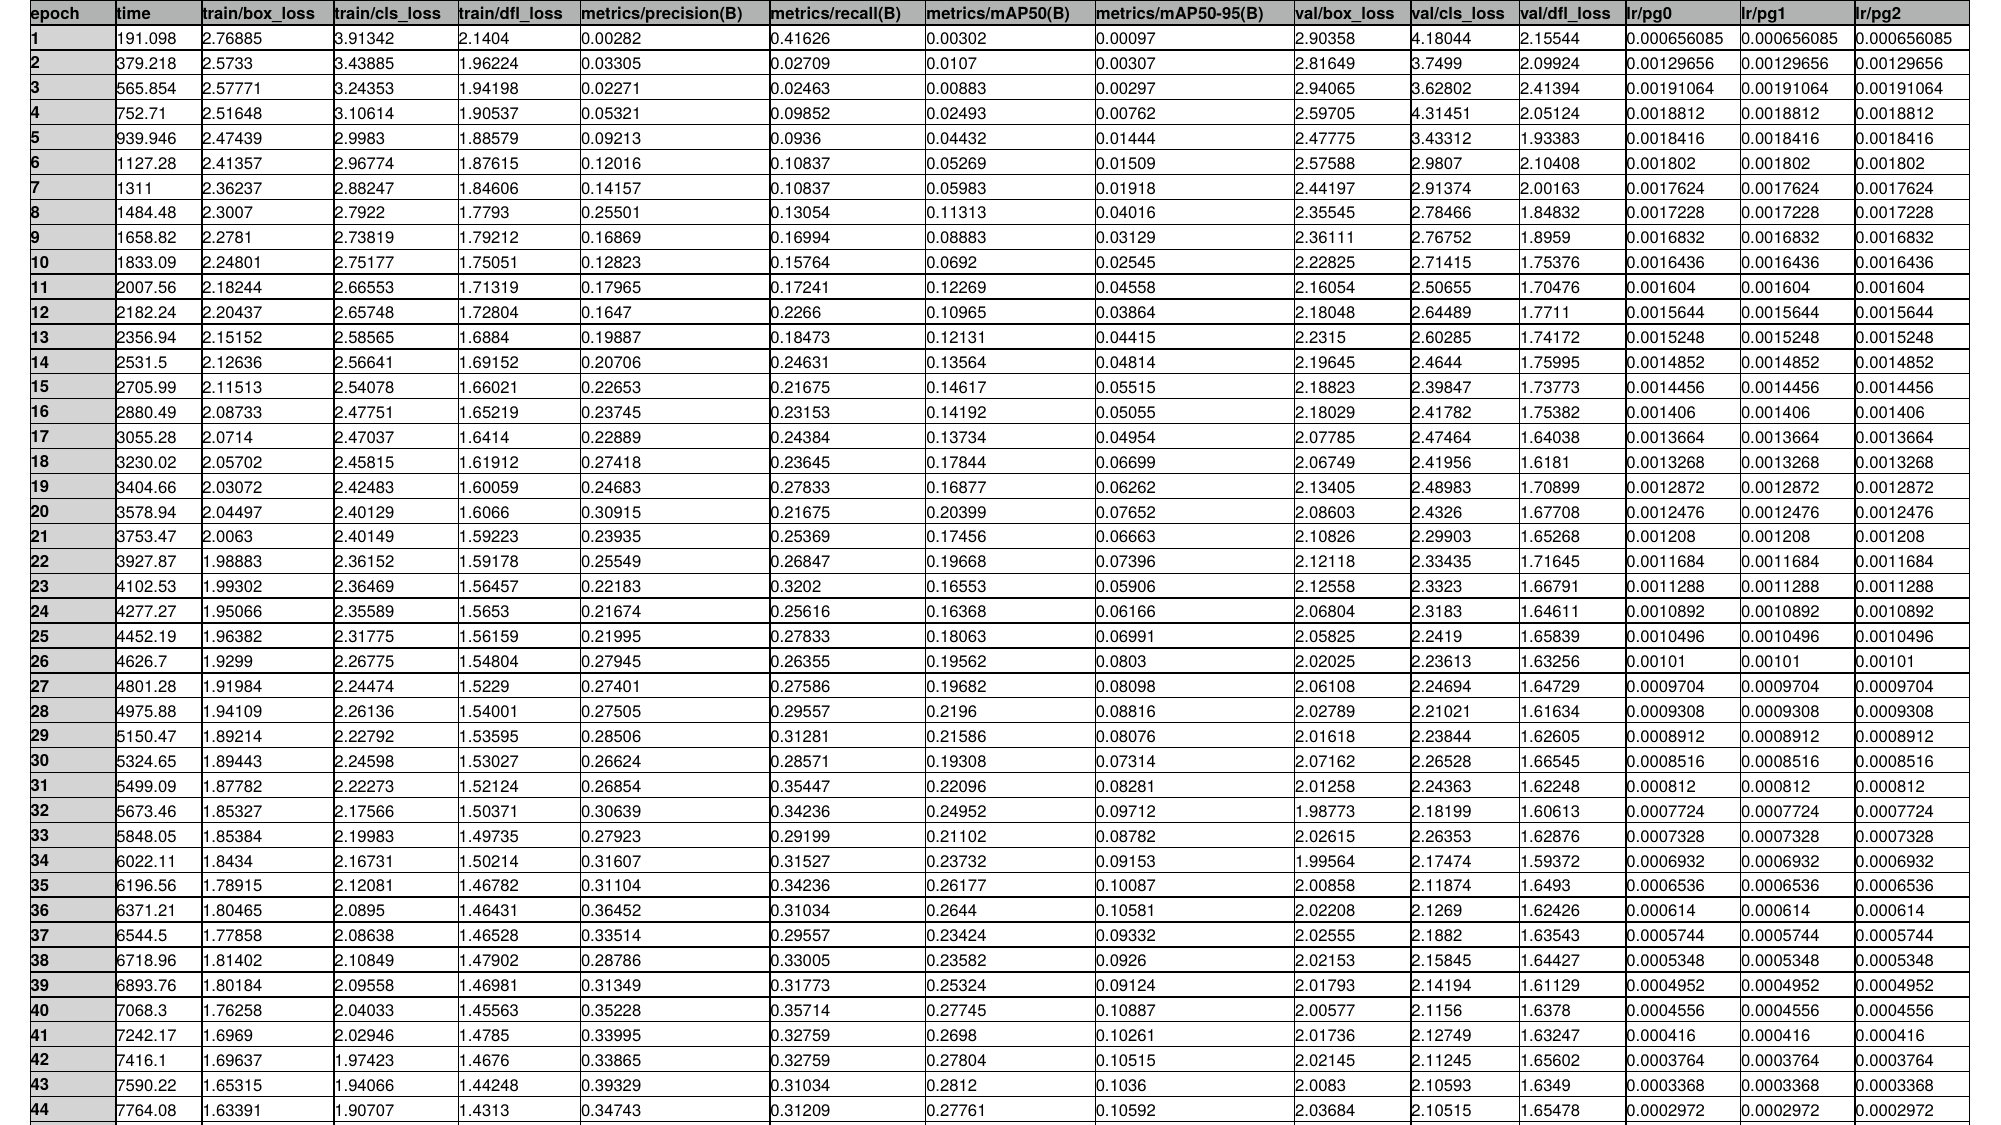

| epoch | time | train/box\_loss | train/cls\_loss | train/dfl\_loss | metrics/precision(B) | metrics/recall(B) | metrics/mAP50(B) | metrics/mAP50-95(B) | val/box\_loss | val/cls\_loss | val/dfl\_loss | lr/pg0 | lr/pg1 | lr/pg2 |
| --- | --- | --- | --- | --- | --- | --- | --- | --- | --- | --- | --- | --- | --- | --- |
| 1 | 191.098 | 2.76885 | 3.91342 | 2.1404 | 0.00282 | 0.41626 | 0.00302 | 0.00097 | 2.90358 | 4.18044 | 2.15544 | 0.000656085 | 0.000656085 | 0.000656085 |
| 2 | 379.218 | 2.5733 | 3.43885 | 1.96224 | 0.03305 | 0.02709 | 0.0107 | 0.00307 | 2.81649 | 3.7499 | 2.09924 | 0.00129656 | 0.00129656 | 0.00129656 |
| 3 | 565.854 | 2.57771 | 3.24353 | 1.94198 | 0.02271 | 0.02463 | 0.00883 | 0.00297 | 2.94065 | 3.62802 | 2.41394 | 0.00191064 | 0.00191064 | 0.00191064 |
| 4 | 752.71 | 2.51648 | 3.10614 | 1.90537 | 0.05321 | 0.09852 | 0.02493 | 0.00762 | 2.59705 | 4.31451 | 2.05124 | 0.0018812 | 0.0018812 | 0.0018812 |
| 5 | 939.946 | 2.47439 | 2.9983 | 1.88579 | 0.09213 | 0.0936 | 0.04432 | 0.01444 | 2.47775 | 3.43312 | 1.93383 | 0.0018416 | 0.0018416 | 0.0018416 |
| 6 | 1127.28 | 2.41357 | 2.96774 | 1.87615 | 0.12016 | 0.10837 | 0.05269 | 0.01509 | 2.57588 | 2.9807 | 2.10408 | 0.001802 | 0.001802 | 0.001802 |
| 7 | 1311 | 2.36237 | 2.88247 | 1.84606 | 0.14157 | 0.10837 | 0.05983 | 0.01918 | 2.44197 | 2.91374 | 2.00163 | 0.0017624 | 0.0017624 | 0.0017624 |
| 8 | 1484.48 | 2.3007 | 2.7922 | 1.7793 | 0.25501 | 0.13054 | 0.11313 | 0.04016 | 2.35545 | 2.78466 | 1.84832 | 0.0017228 | 0.0017228 | 0.0017228 |
| 9 | 1658.82 | 2.2781 | 2.73819 | 1.79212 | 0.16869 | 0.16994 | 0.08883 | 0.03129 | 2.36111 | 2.76752 | 1.8959 | 0.0016832 | 0.0016832 | 0.0016832 |
| 10 | 1833.09 | 2.24801 | 2.75177 | 1.75051 | 0.12823 | 0.15764 | 0.0692 | 0.02545 | 2.22825 | 2.71415 | 1.75376 | 0.0016436 | 0.0016436 | 0.0016436 |
| 11 | 2007.56 | 2.18244 | 2.66553 | 1.71319 | 0.17965 | 0.17241 | 0.12269 | 0.04558 | 2.16054 | 2.50655 | 1.70476 | 0.001604 | 0.001604 | 0.001604 |
| 12 | 2182.24 | 2.20437 | 2.65748 | 1.72804 | 0.1647 | 0.2266 | 0.10965 | 0.03864 | 2.18048 | 2.64489 | 1.7711 | 0.0015644 | 0.0015644 | 0.0015644 |
| 13 | 2356.94 | 2.15152 | 2.58565 | 1.6884 | 0.19887 | 0.18473 | 0.12131 | 0.04415 | 2.2315 | 2.60285 | 1.74172 | 0.0015248 | 0.0015248 | 0.0015248 |
| 14 | 2531.5 | 2.12636 | 2.56641 | 1.69152 | 0.20706 | 0.24631 | 0.13564 | 0.04814 | 2.19645 | 2.4644 | 1.75995 | 0.0014852 | 0.0014852 | 0.0014852 |
| 15 | 2705.99 | 2.11513 | 2.54078 | 1.66021 | 0.22653 | 0.21675 | 0.14617 | 0.05515 | 2.18823 | 2.39847 | 1.73773 | 0.0014456 | 0.0014456 | 0.0014456 |
| 16 | 2880.49 | 2.08733 | 2.47751 | 1.65219 | 0.23745 | 0.23153 | 0.14192 | 0.05055 | 2.18029 | 2.41782 | 1.75382 | 0.001406 | 0.001406 | 0.001406 |
| 17 | 3055.28 | 2.0714 | 2.47037 | 1.6414 | 0.22889 | 0.24384 | 0.13734 | 0.04954 | 2.07785 | 2.47464 | 1.64038 | 0.0013664 | 0.0013664 | 0.0013664 |
| 18 | 3230.02 | 2.05702 | 2.45815 | 1.61912 | 0.27418 | 0.23645 | 0.17844 | 0.06699 | 2.06749 | 2.41956 | 1.6181 | 0.0013268 | 0.0013268 | 0.0013268 |
| 19 | 3404.66 | 2.03072 | 2.42483 | 1.60059 | 0.24683 | 0.27833 | 0.16877 | 0.06262 | 2.13405 | 2.48983 | 1.70899 | 0.0012872 | 0.0012872 | 0.0012872 |
| 20 | 3578.94 | 2.04497 | 2.40129 | 1.6066 | 0.30915 | 0.21675 | 0.20399 | 0.07652 | 2.08603 | 2.4326 | 1.67708 | 0.0012476 | 0.0012476 | 0.0012476 |
| 21 | 3753.47 | 2.0063 | 2.40149 | 1.59223 | 0.23935 | 0.25369 | 0.17456 | 0.06663 | 2.10826 | 2.29903 | 1.65268 | 0.001208 | 0.001208 | 0.001208 |
| 22 | 3927.87 | 1.98883 | 2.36152 | 1.59178 | 0.25549 | 0.26847 | 0.19668 | 0.07396 | 2.12118 | 2.33435 | 1.71645 | 0.0011684 | 0.0011684 | 0.0011684 |
| 23 | 4102.53 | 1.99302 | 2.36469 | 1.56457 | 0.22183 | 0.3202 | 0.16553 | 0.05906 | 2.12558 | 2.3323 | 1.66791 | 0.0011288 | 0.0011288 | 0.0011288 |
| 24 | 4277.27 | 1.95066 | 2.35589 | 1.5653 | 0.21674 | 0.25616 | 0.16368 | 0.06166 | 2.06804 | 2.3183 | 1.64611 | 0.0010892 | 0.0010892 | 0.0010892 |
| 25 | 4452.19 | 1.96382 | 2.31775 | 1.56159 | 0.21995 | 0.27833 | 0.18063 | 0.06991 | 2.05825 | 2.2419 | 1.65839 | 0.0010496 | 0.0010496 | 0.0010496 |
| 26 | 4626.7 | 1.9299 | 2.26775 | 1.54804 | 0.27945 | 0.26355 | 0.19562 | 0.0803 | 2.02025 | 2.23613 | 1.63256 | 0.00101 | 0.00101 | 0.00101 |
| 27 | 4801.28 | 1.91984 | 2.24474 | 1.5229 | 0.27401 | 0.27586 | 0.19682 | 0.08098 | 2.06108 | 2.24694 | 1.64729 | 0.0009704 | 0.0009704 | 0.0009704 |
| 28 | 4975.88 | 1.94109 | 2.26136 | 1.54001 | 0.27505 | 0.29557 | 0.2196 | 0.08816 | 2.02789 | 2.21021 | 1.61634 | 0.0009308 | 0.0009308 | 0.0009308 |
| 29 | 5150.47 | 1.89214 | 2.22792 | 1.53595 | 0.28506 | 0.31281 | 0.21586 | 0.08076 | 2.01618 | 2.23844 | 1.62605 | 0.0008912 | 0.0008912 | 0.0008912 |
| 30 | 5324.65 | 1.89443 | 2.24598 | 1.53027 | 0.26624 | 0.28571 | 0.19308 | 0.07314 | 2.07162 | 2.26528 | 1.66545 | 0.0008516 | 0.0008516 | 0.0008516 |
| 31 | 5499.09 | 1.87782 | 2.22273 | 1.52124 | 0.26854 | 0.35447 | 0.22096 | 0.08281 | 2.01258 | 2.24363 | 1.62248 | 0.000812 | 0.000812 | 0.000812 |
| 32 | 5673.46 | 1.85327 | 2.17566 | 1.50371 | 0.30639 | 0.34236 | 0.24952 | 0.09712 | 1.98773 | 2.18199 | 1.60613 | 0.0007724 | 0.0007724 | 0.0007724 |
| 33 | 5848.05 | 1.85384 | 2.19983 | 1.49735 | 0.27923 | 0.29199 | 0.21102 | 0.08782 | 2.02615 | 2.26353 | 1.62876 | 0.0007328 | 0.0007328 | 0.0007328 |
| 34 | 6022.11 | 1.8434 | 2.16731 | 1.50214 | 0.31607 | 0.31527 | 0.23732 | 0.09153 | 1.99564 | 2.17474 | 1.59372 | 0.0006932 | 0.0006932 | 0.0006932 |
| 35 | 6196.56 | 1.78915 | 2.12081 | 1.46782 | 0.31104 | 0.34236 | 0.26177 | 0.10087 | 2.00858 | 2.11874 | 1.6493 | 0.0006536 | 0.0006536 | 0.0006536 |
| 36 | 6371.21 | 1.80465 | 2.0895 | 1.46431 | 0.36452 | 0.31034 | 0.2644 | 0.10581 | 2.02208 | 2.1269 | 1.62426 | 0.000614 | 0.000614 | 0.000614 |
| 37 | 6544.5 | 1.77858 | 2.08638 | 1.46528 | 0.33514 | 0.29557 | 0.23424 | 0.09332 | 2.02555 | 2.1882 | 1.63543 | 0.0005744 | 0.0005744 | 0.0005744 |
| 38 | 6718.96 | 1.81402 | 2.10849 | 1.47902 | 0.28786 | 0.33005 | 0.23582 | 0.0926 | 2.02153 | 2.15845 | 1.64427 | 0.0005348 | 0.0005348 | 0.0005348 |
| 39 | 6893.76 | 1.80184 | 2.09558 | 1.46981 | 0.31349 | 0.31773 | 0.25324 | 0.09124 | 2.01793 | 2.14194 | 1.61129 | 0.0004952 | 0.0004952 | 0.0004952 |
| 40 | 7068.3 | 1.76258 | 2.04033 | 1.45563 | 0.35228 | 0.35714 | 0.27745 | 0.10887 | 2.00577 | 2.1156 | 1.6378 | 0.0004556 | 0.0004556 | 0.0004556 |
| 41 | 7242.17 | 1.6969 | 2.02946 | 1.4785 | 0.33995 | 0.32759 | 0.2698 | 0.10261 | 2.01736 | 2.12749 | 1.63247 | 0.000416 | 0.000416 | 0.000416 |
| 42 | 7416.1 | 1.69637 | 1.97423 | 1.4676 | 0.33865 | 0.32759 | 0.27804 | 0.10515 | 2.02145 | 2.11245 | 1.65602 | 0.0003764 | 0.0003764 | 0.0003764 |
| 43 | 7590.22 | 1.65315 | 1.94066 | 1.44248 | 0.39329 | 0.31034 | 0.2812 | 0.1036 | 2.0083 | 2.10593 | 1.6349 | 0.0003368 | 0.0003368 | 0.0003368 |
| 44 | 7764.08 | 1.63391 | 1.90707 | 1.4313 | 0.34743 | 0.31209 | 0.27761 | 0.10592 | 2.03684 | 2.10515 | 1.65478 | 0.0002972 | 0.0002972 | 0.0002972 |
| 45 | 7938.2 | 1.63106 | 1.87813 | 1.43028 | 0.36303 | 0.34975 | 0.28887 | 0.10903 | 2.04695 | 2.09359 | 1.67199 | 0.0002576 | 0.0002576 | 0.0002576 |
| 46 | 8112.21 | 1.61041 | 1.8939 | 1.42242 | 0.33517 | 0.37438 | 0.28688 | 0.11216 | 2.00928 | 2.08826 | 1.62698 | 0.000218 | 0.000218 | 0.000218 |
| 47 | 8286.13 | 1.59525 | 1.85644 | 1.42049 | 0.38342 | 0.33696 | 0.28863 | 0.11051 | 2.04021 | 2.09358 | 1.64393 | 0.0001784 | 0.0001784 | 0.0001784 |
| 48 | 8459.76 | 1.6064 | 1.82358 | 1.42101 | 0.36756 | 0.34729 | 0.29134 | 0.11136 | 2.0496 | 2.10333 | 1.66191 | 0.0001388 | 0.0001388 | 0.0001388 |
| 49 | 8633.76 | 1.58402 | 1.81255 | 1.41143 | 0.38925 | 0.34065 | 0.30264 | 0.11524 | 2.05376 | 2.08278 | 1.6828 | 9.92e-05 | 9.92e-05 | 9.92e-05 |
| 50 | 8807.71 | 1.58141 | 1.81555 | 1.41556 | 0.40151 | 0.32759 | 0.2956 | 0.11242 | 2.03634 | 2.07903 | 1.66126 | 5.96e-05 | 5.96e-05 | 5.96e-05 |